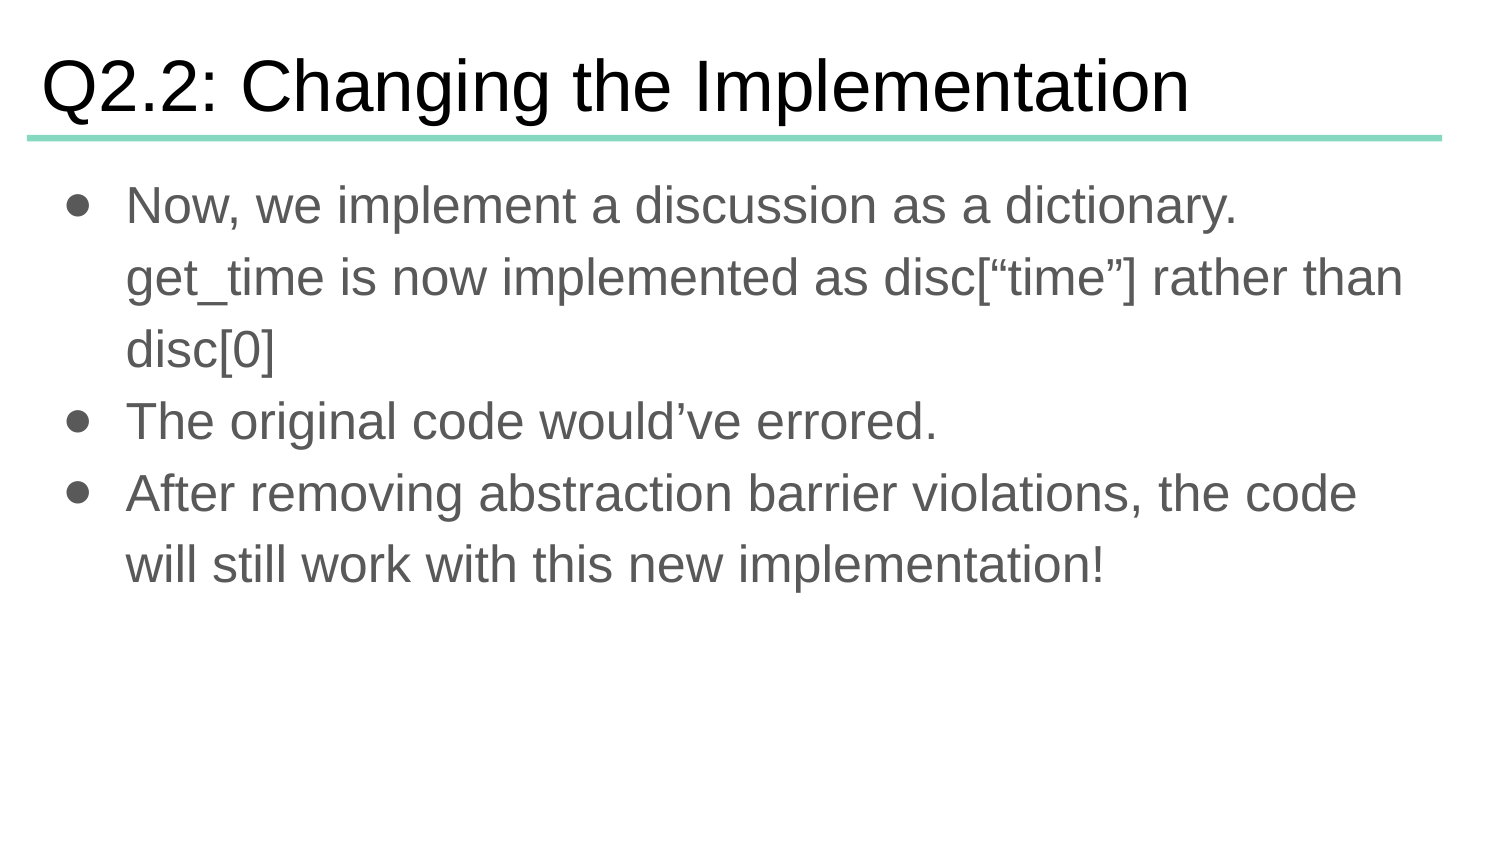

# Q2.2: Changing the Implementation
Now, we implement a discussion as a dictionary. get_time is now implemented as disc[“time”] rather than disc[0]
The original code would’ve errored.
After removing abstraction barrier violations, the code will still work with this new implementation!